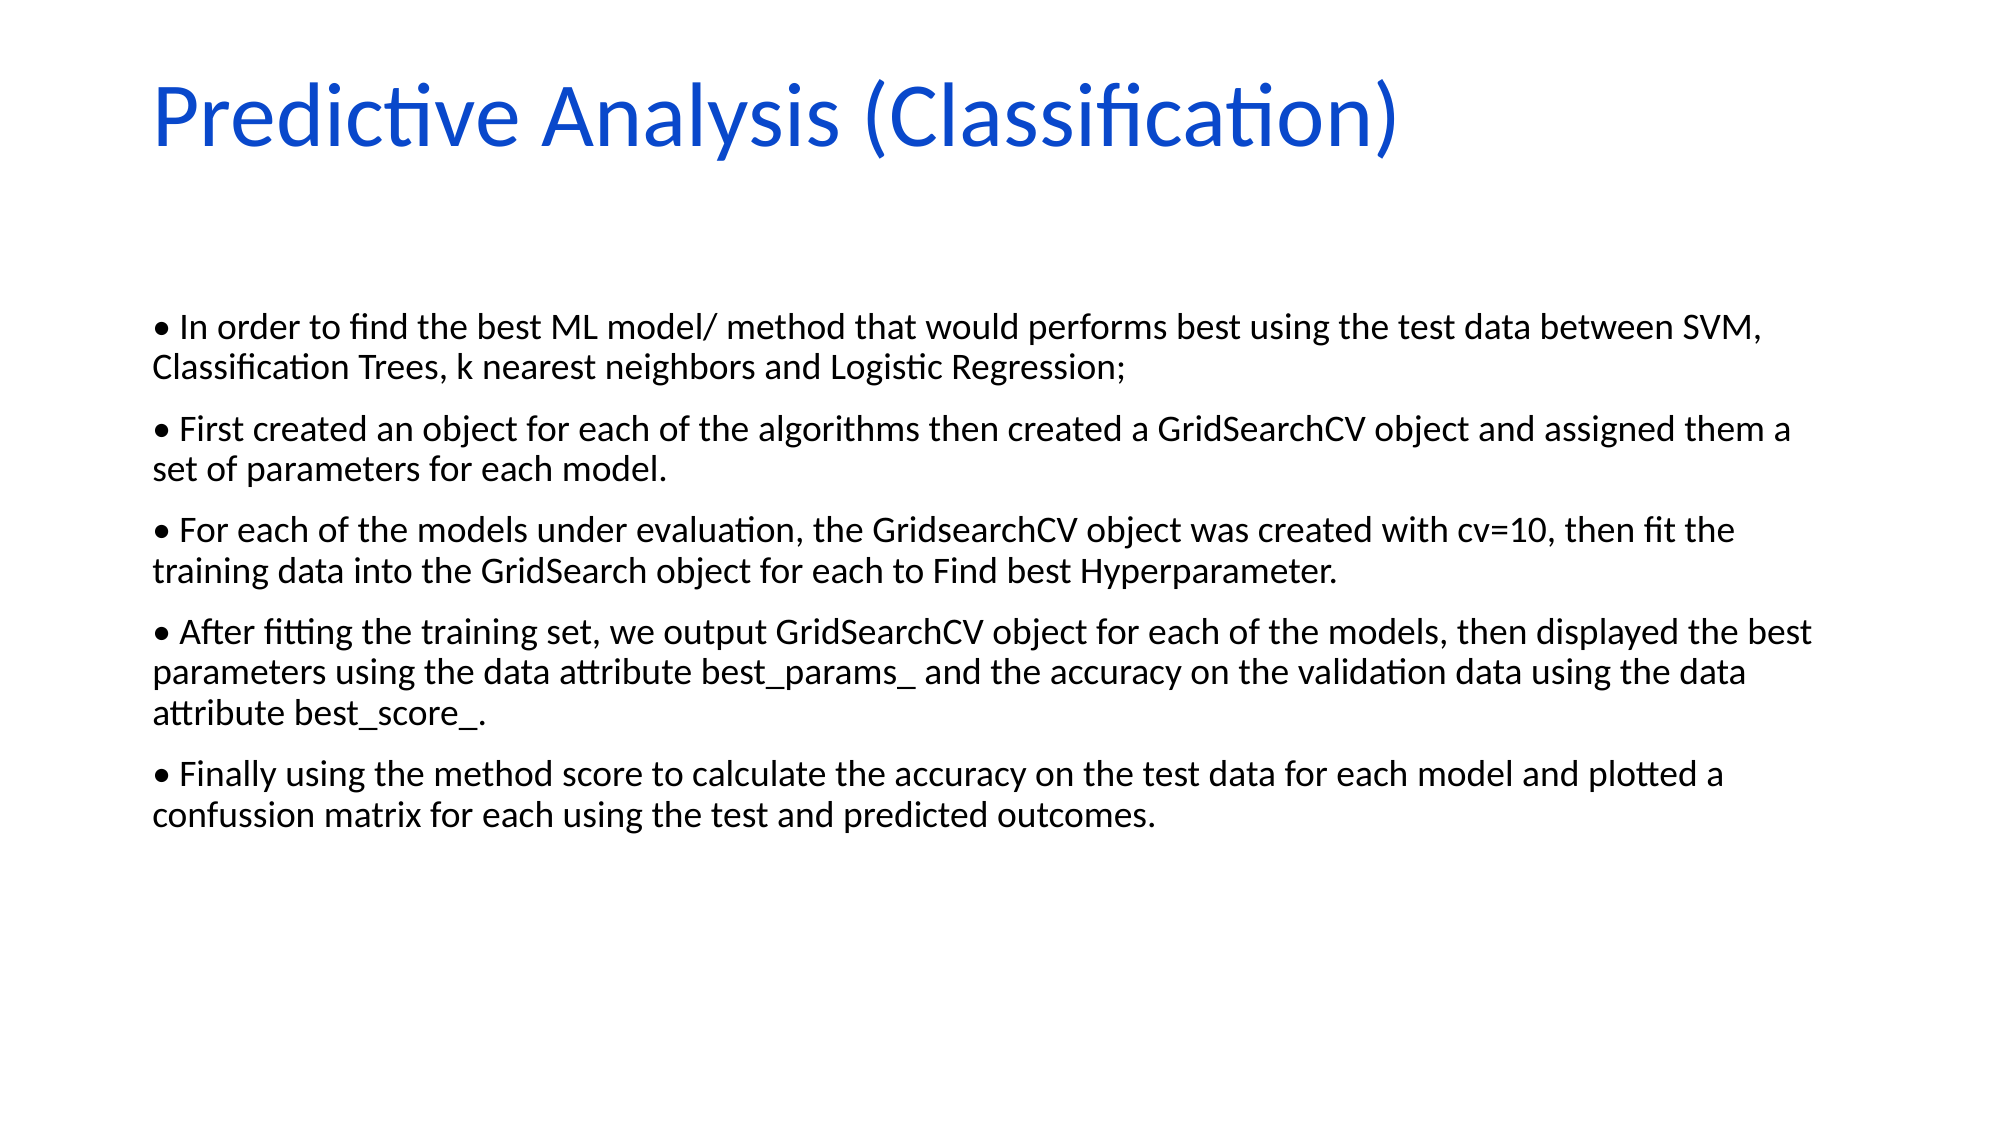

# Predictive Analysis (Classification)
• In order to find the best ML model/ method that would performs best using the test data between SVM, Classification Trees, k nearest neighbors and Logistic Regression;
• First created an object for each of the algorithms then created a GridSearchCV object and assigned them a set of parameters for each model.
• For each of the models under evaluation, the GridsearchCV object was created with cv=10, then fit the training data into the GridSearch object for each to Find best Hyperparameter.
• After fitting the training set, we output GridSearchCV object for each of the models, then displayed the best parameters using the data attribute best_params_ and the accuracy on the validation data using the data attribute best_score_.
• Finally using the method score to calculate the accuracy on the test data for each model and plotted a confussion matrix for each using the test and predicted outcomes.